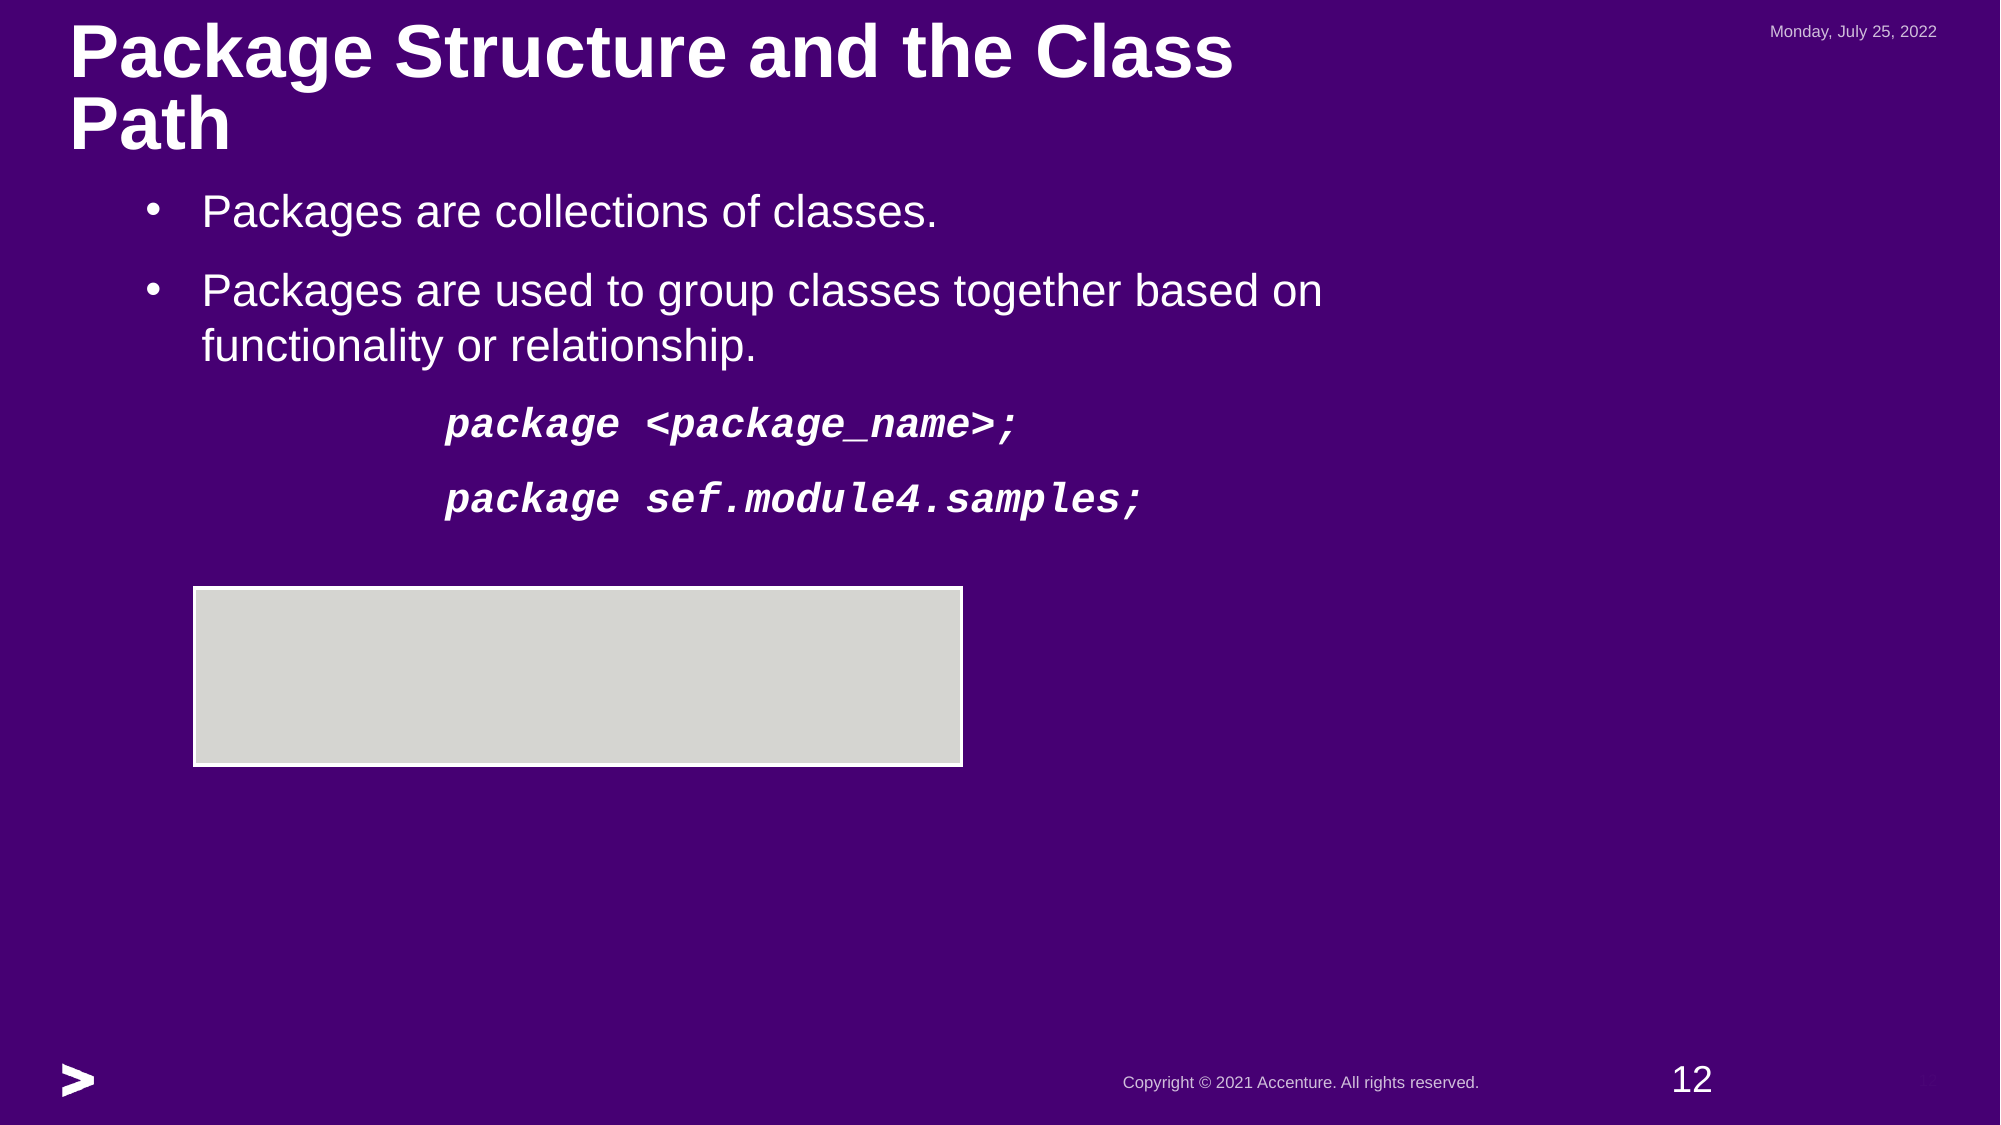

Monday, July 25, 2022
Package Structure and the Class Path
Packages are collections of classes.
Packages are used to group classes together based on functionality or relationship.
		package <package_name>;
		package sef.module4.samples;

12
12